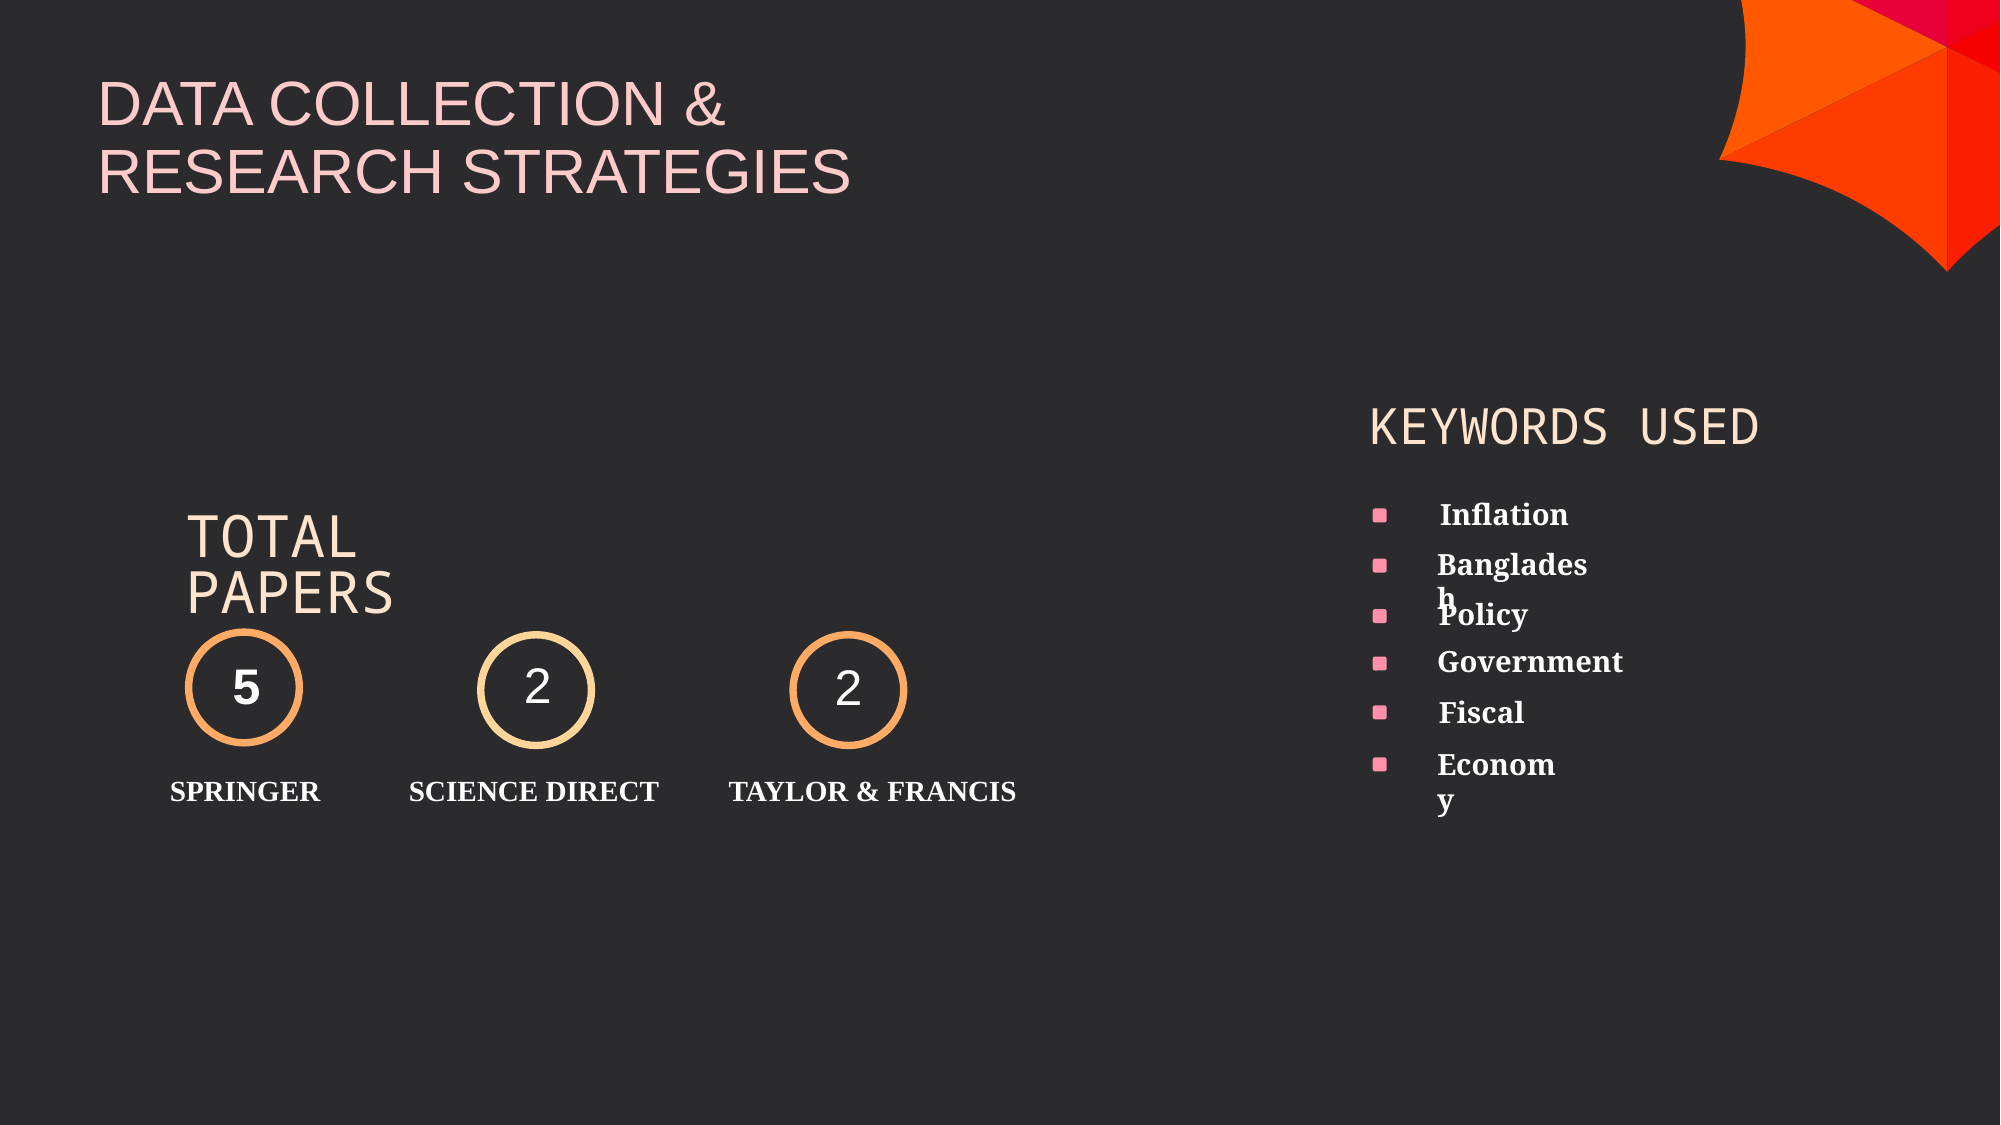

DATA COLLECTION &
RESEARCH STRATEGIES
KEYWORDS USED
Inflation

TOTAL PAPERS
Bangladesh

Policy

Government
2
SCIENCE DIRECT
5
SPRINGER
2

Fiscal

Economy

TAYLOR & FRANCIS
STEP 02
STEP 03
STEP 04
STEP 01